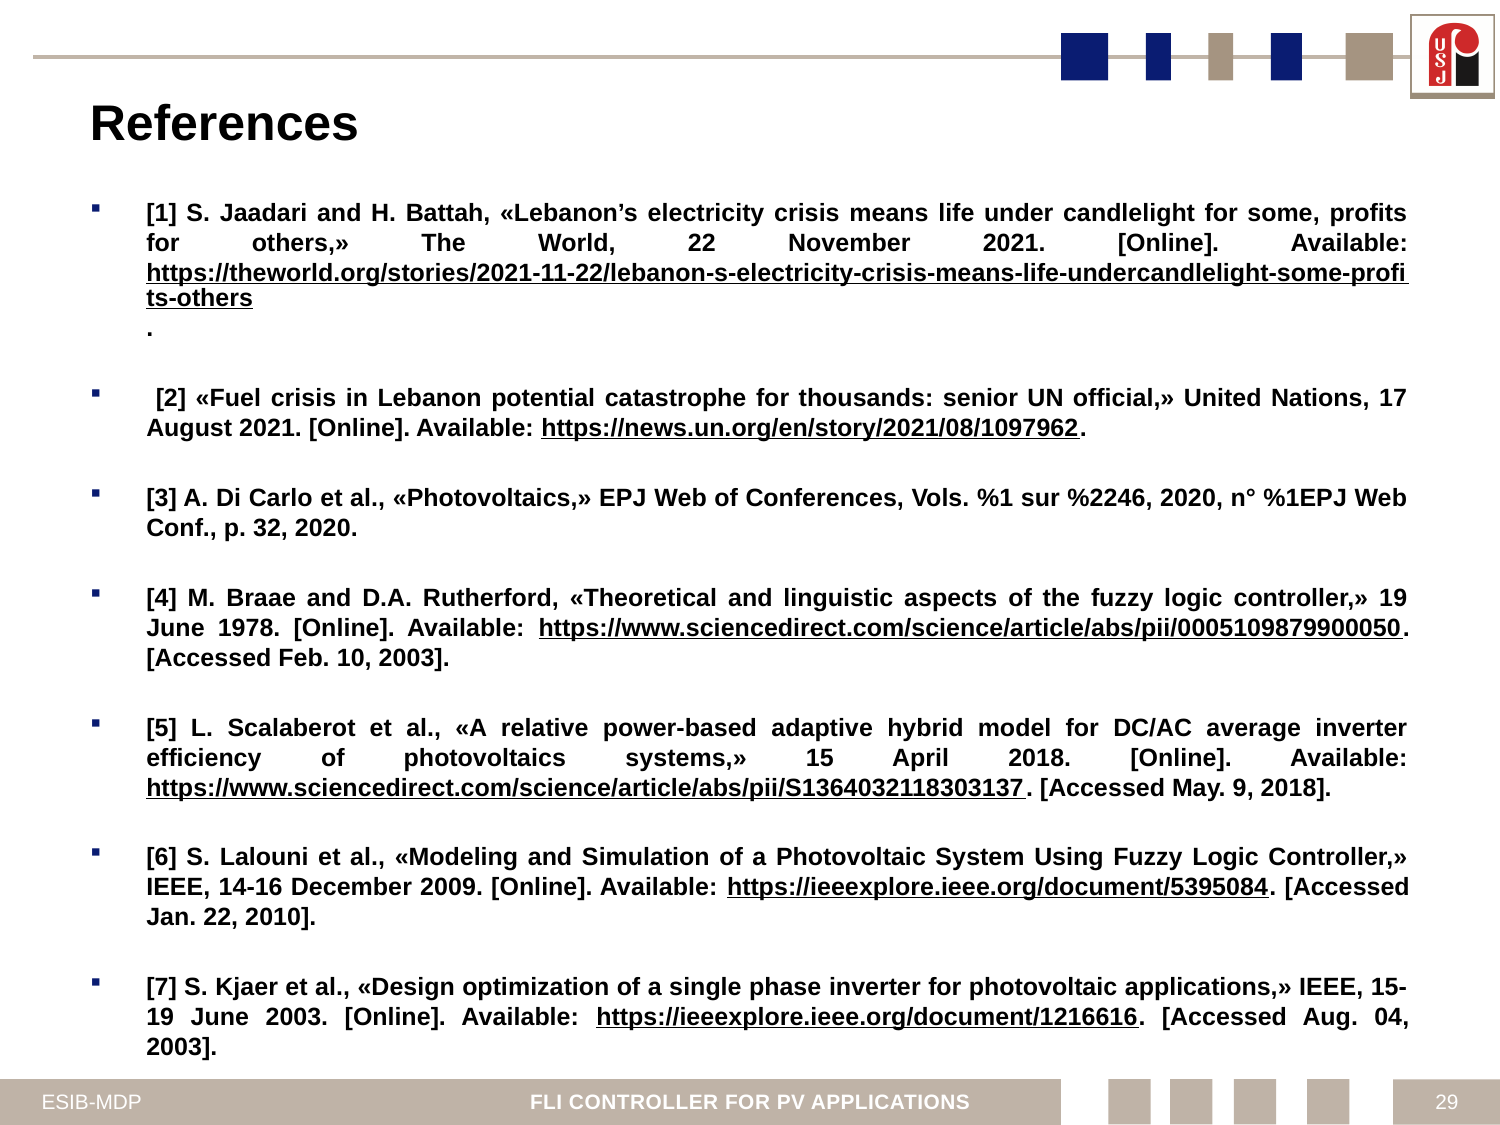

# References
[1] S. Jaadari and H. Battah, «Lebanon’s electricity crisis means life under candlelight for some, profits for others,» The World, 22 November 2021. [Online]. Available: https://theworld.org/stories/2021-11-22/lebanon-s-electricity-crisis-means-life-undercandlelight-some-profits-others.

 [2] «Fuel crisis in Lebanon potential catastrophe for thousands: senior UN official,» United Nations, 17 August 2021. [Online]. Available: https://news.un.org/en/story/2021/08/1097962.

[3] A. Di Carlo et al., «Photovoltaics,» EPJ Web of Conferences, Vols. %1 sur %2246, 2020, n° %1EPJ Web Conf., p. 32, 2020.

[4] M. Braae and D.A. Rutherford, «Theoretical and linguistic aspects of the fuzzy logic controller,» 19 June 1978. [Online]. Available: https://www.sciencedirect.com/science/article/abs/pii/0005109879900050. [Accessed Feb. 10, 2003].

[5] L. Scalaberot et al., «A relative power-based adaptive hybrid model for DC/AC average inverter efficiency of photovoltaics systems,» 15 April 2018. [Online]. Available: https://www.sciencedirect.com/science/article/abs/pii/S1364032118303137. [Accessed May. 9, 2018].

[6] S. Lalouni et al., «Modeling and Simulation of a Photovoltaic System Using Fuzzy Logic Controller,» IEEE, 14-16 December 2009. [Online]. Available: https://ieeexplore.ieee.org/document/5395084. [Accessed Jan. 22, 2010].

[7] S. Kjaer et al., «Design optimization of a single phase inverter for photovoltaic applications,» IEEE, 15-19 June 2003. [Online]. Available: https://ieeexplore.ieee.org/document/1216616. [Accessed Aug. 04, 2003].
ESIB-MDP
FLI CONTROLLER FOR PV APPLICATIONS
29